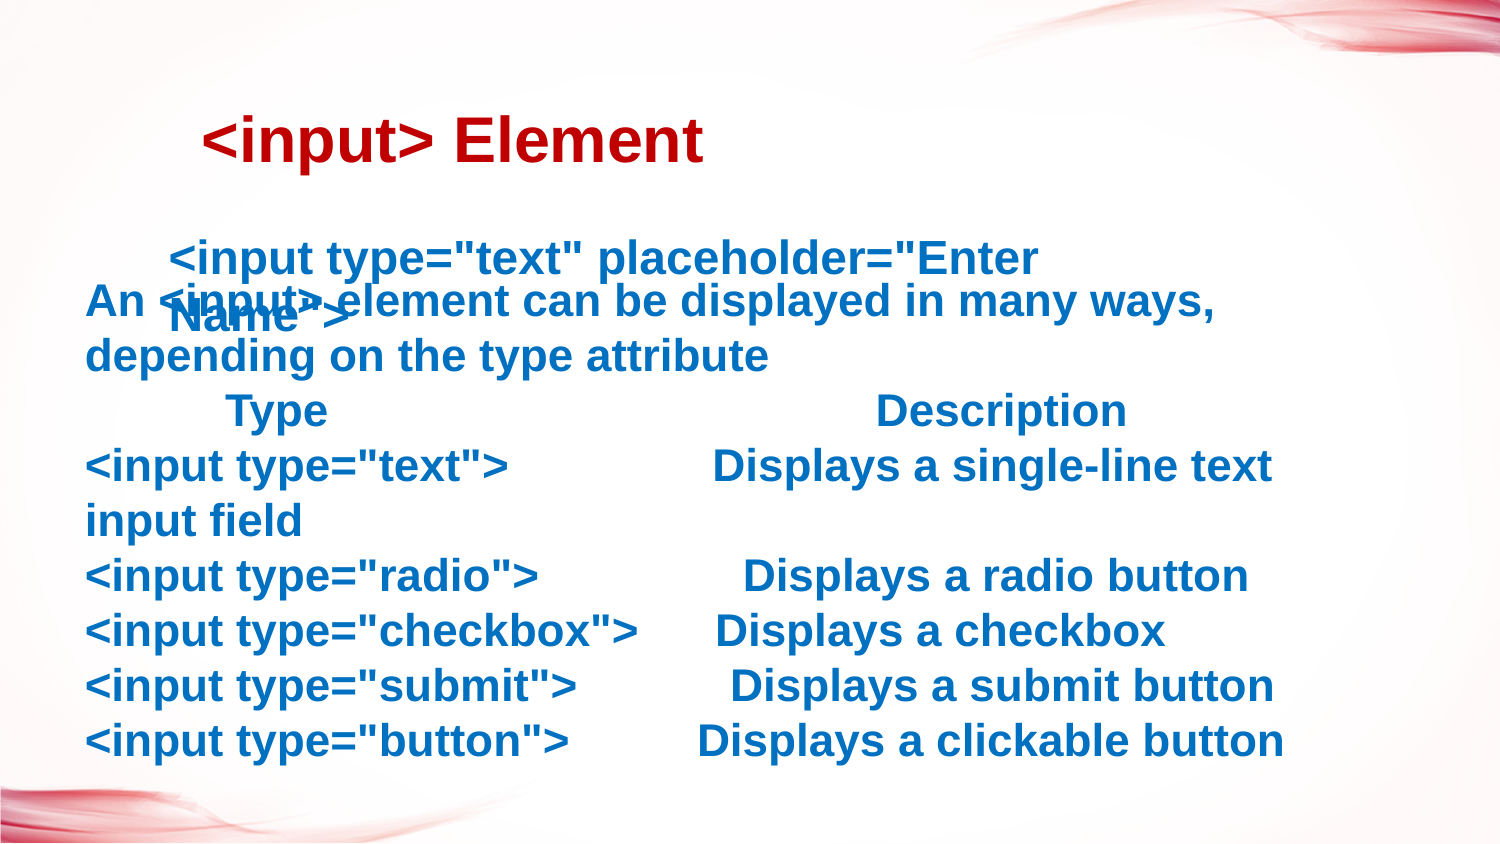

<input> Element
<input type="text" placeholder="Enter Name">
An <input> element can be displayed in many ways, depending on the type attribute
           Type                                           Description
<input type="text">                Displays a single-line text input field
<input type="radio">                Displays a radio button
<input type="checkbox">      Displays a checkbox
<input type="submit">            Displays a submit button
<input type="button">          Displays a clickable button